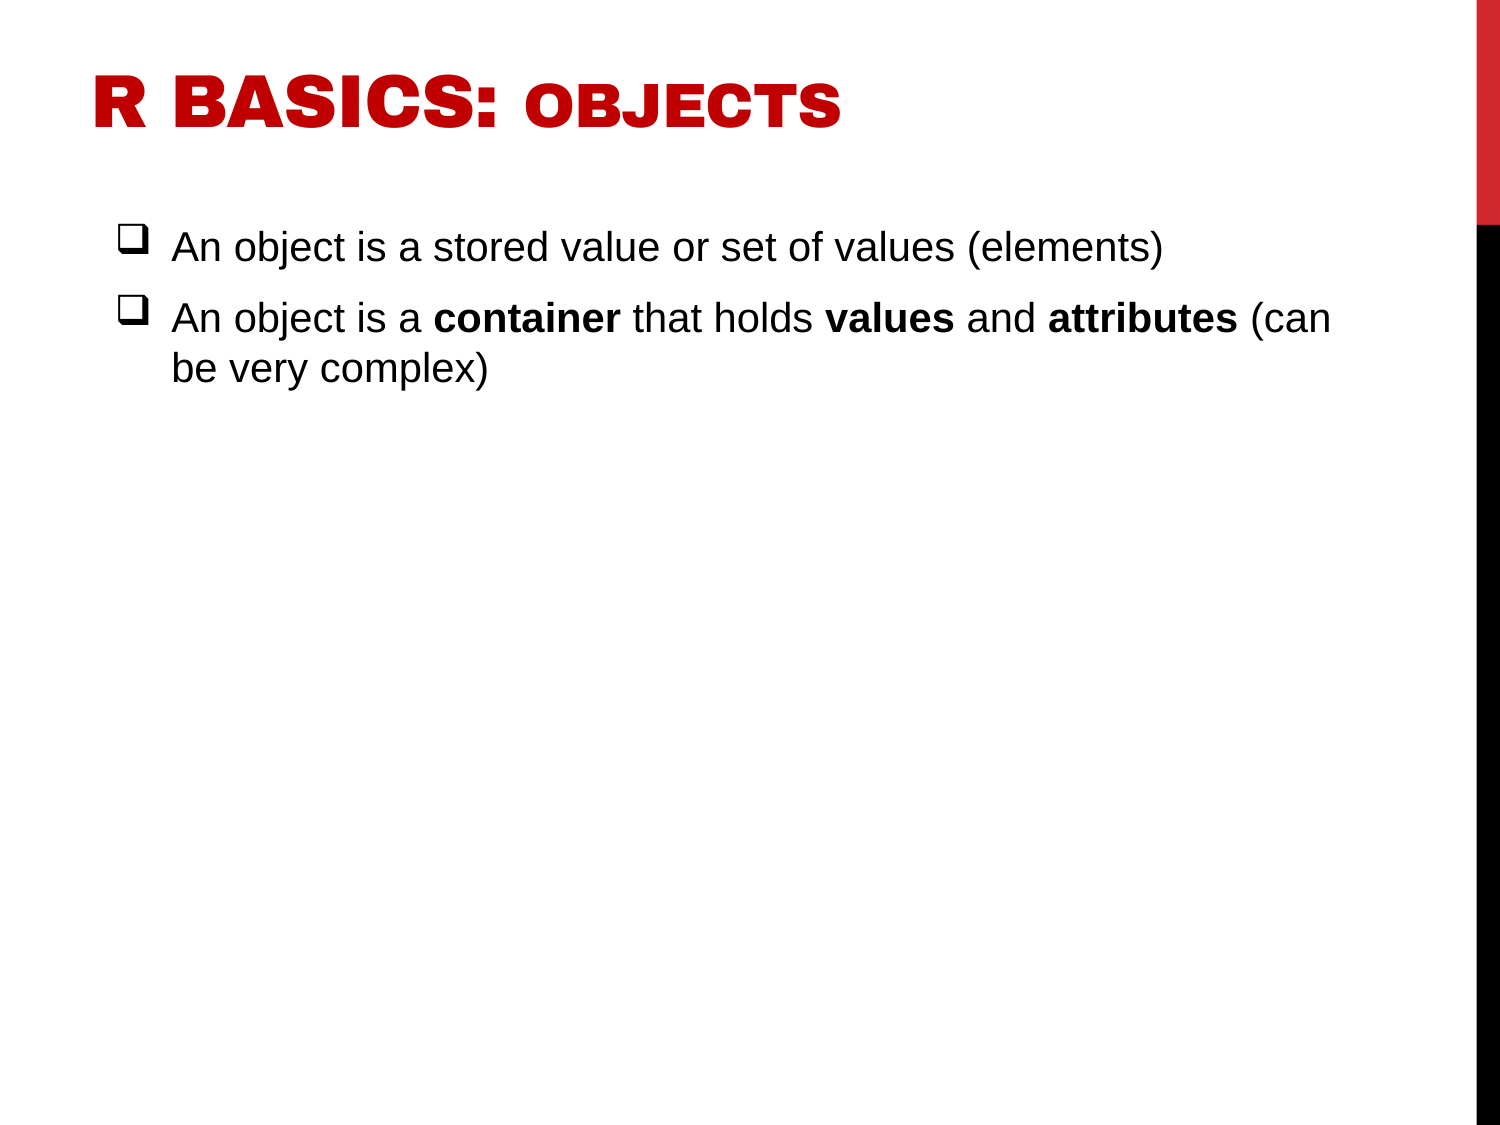

# R basics: objects
An object is a stored value or set of values (elements)
An object is a container that holds values and attributes (can be very complex)